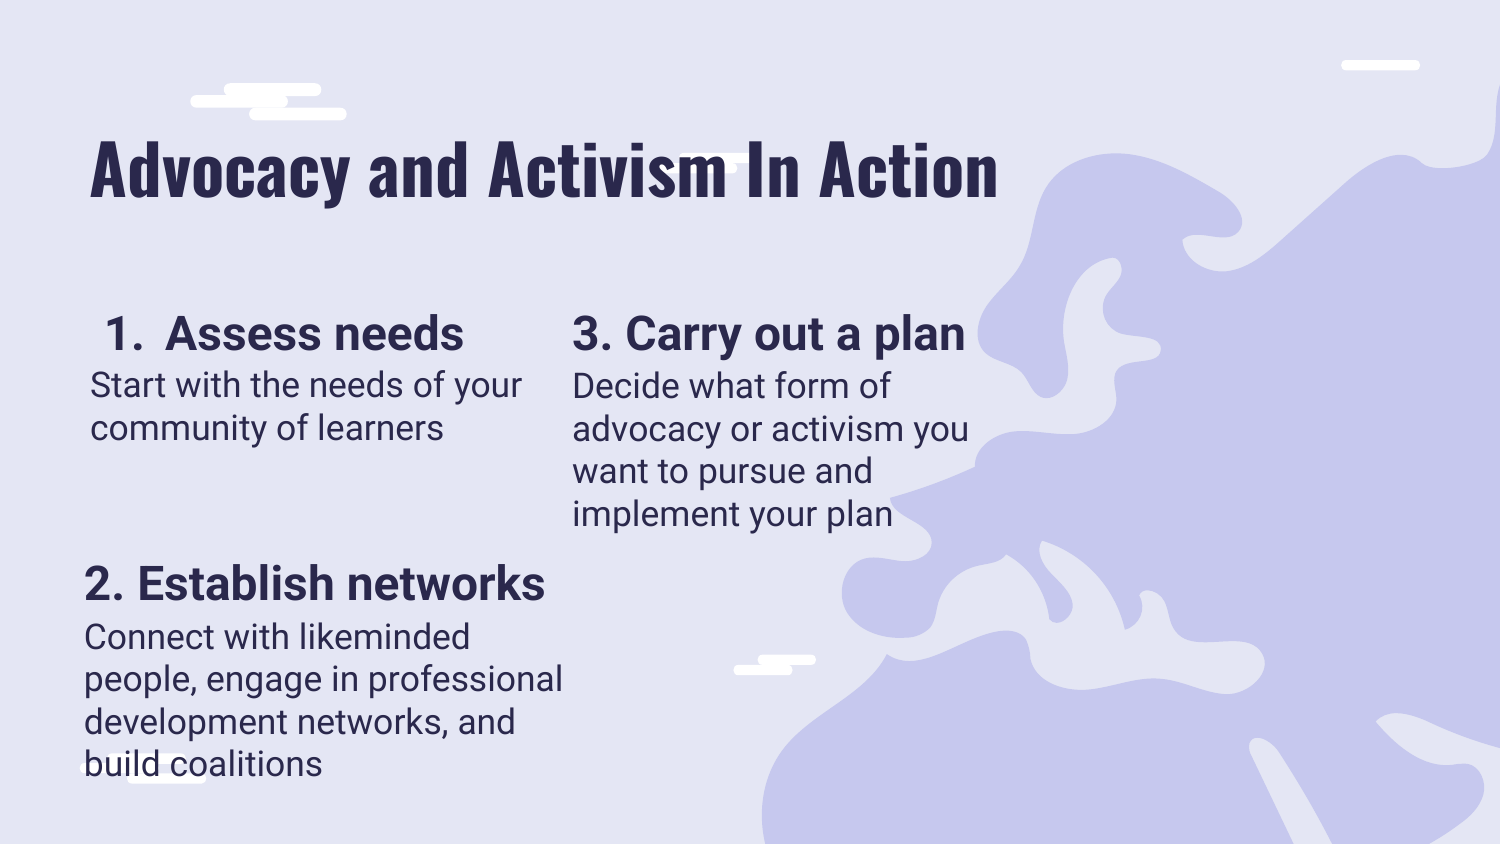

# Advocacy and Activism In Action
Assess needs
3. Carry out a plan
Start with the needs of your community of learners
Decide what form of advocacy or activism you want to pursue and implement your plan
2. Establish networks
Connect with likeminded people, engage in professional development networks, and build coalitions